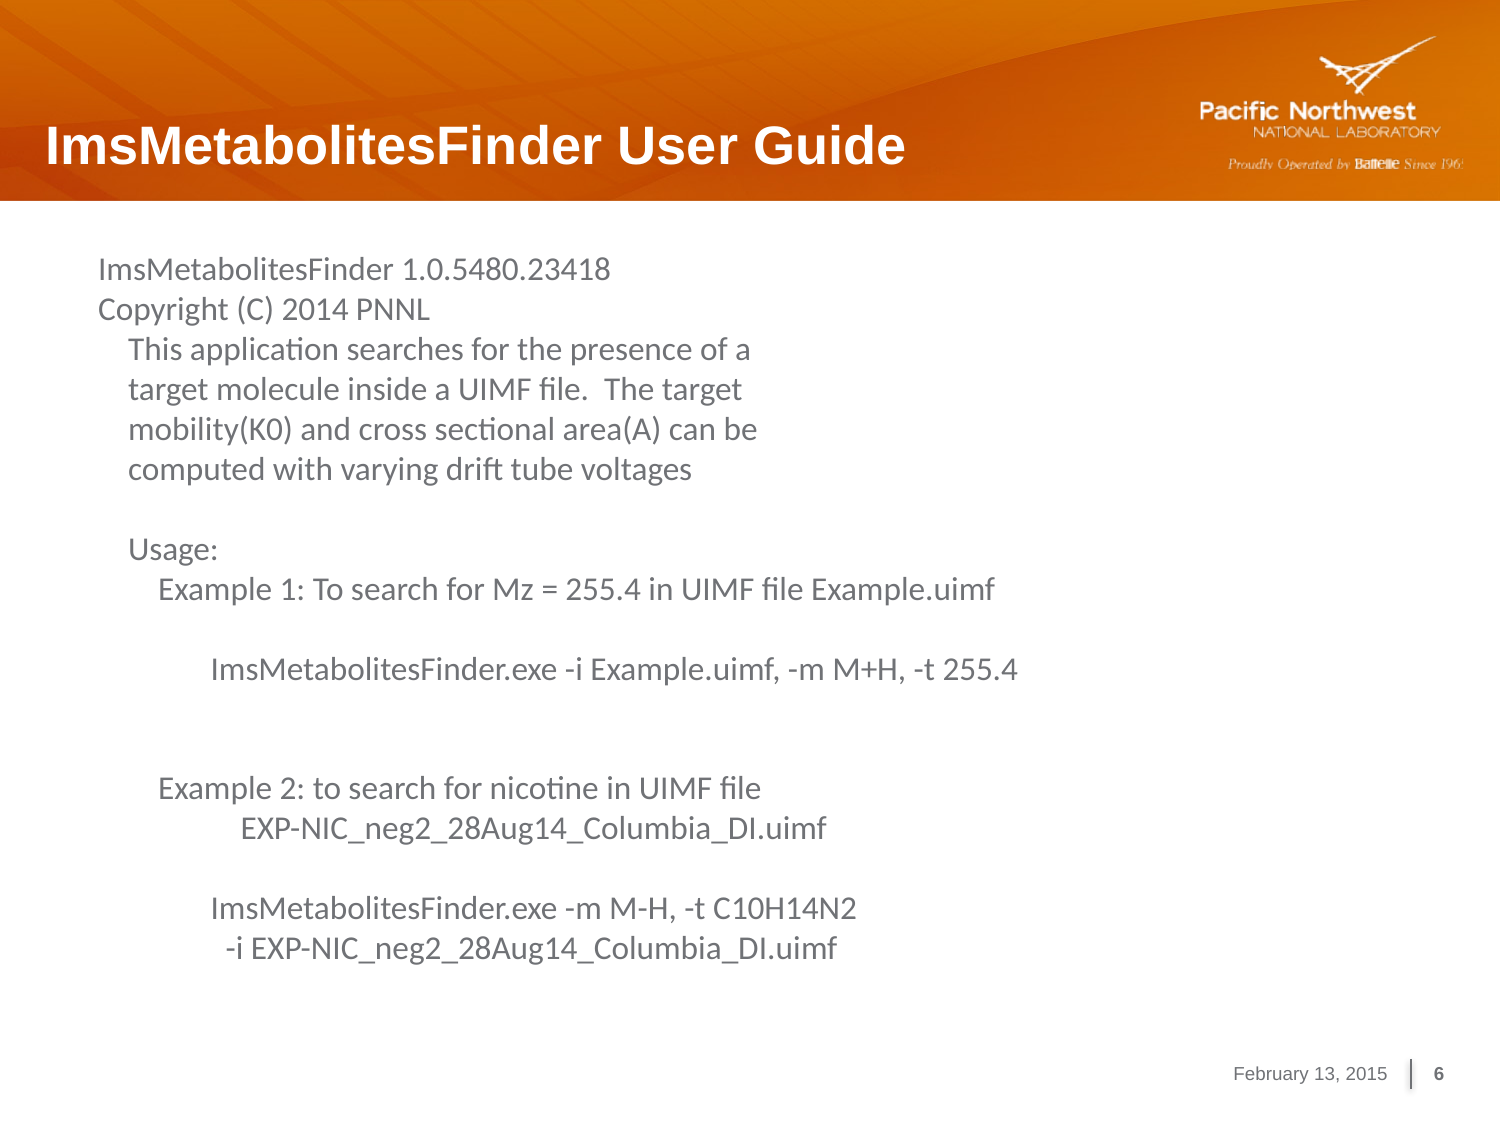

# ImsMetabolitesFinder User Guide
ImsMetabolitesFinder 1.0.5480.23418
Copyright (C) 2014 PNNL
    This application searches for the presence of a
    target molecule inside a UIMF file.  The target
    mobility(K0) and cross sectional area(A) can be
    computed with varying drift tube voltages

    Usage:
        Example 1: To search for Mz = 255.4 in UIMF file Example.uimf

               ImsMetabolitesFinder.exe -i Example.uimf, -m M+H, -t 255.4

        Example 2: to search for nicotine in UIMF file
                   EXP-NIC_neg2_28Aug14_Columbia_DI.uimf

               ImsMetabolitesFinder.exe -m M-H, -t C10H14N2
                 -i EXP-NIC_neg2_28Aug14_Columbia_DI.uimf
February 13, 2015
6